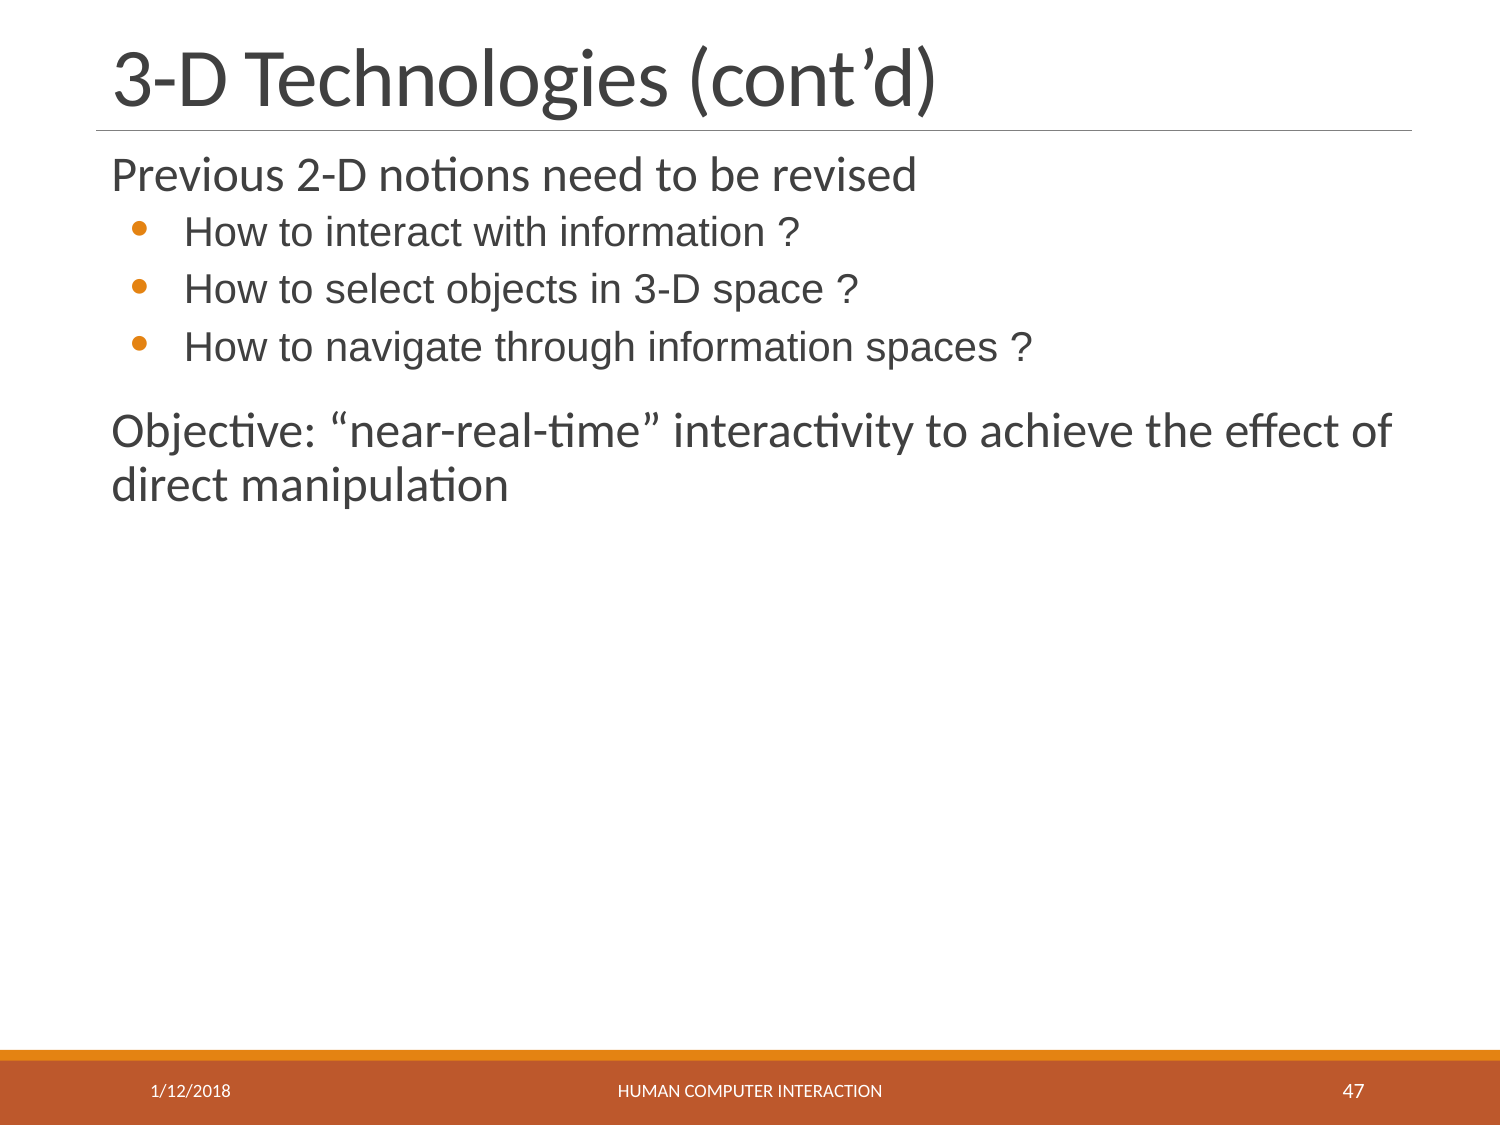

# 3-D Technologies (cont’d)
Previous 2-D notions need to be revised
How to interact with information ?
How to select objects in 3-D space ?
How to navigate through information spaces ?
Objective: “near-real-time” interactivity to achieve the effect of direct manipulation
1/12/2018
Human Computer Interaction
47